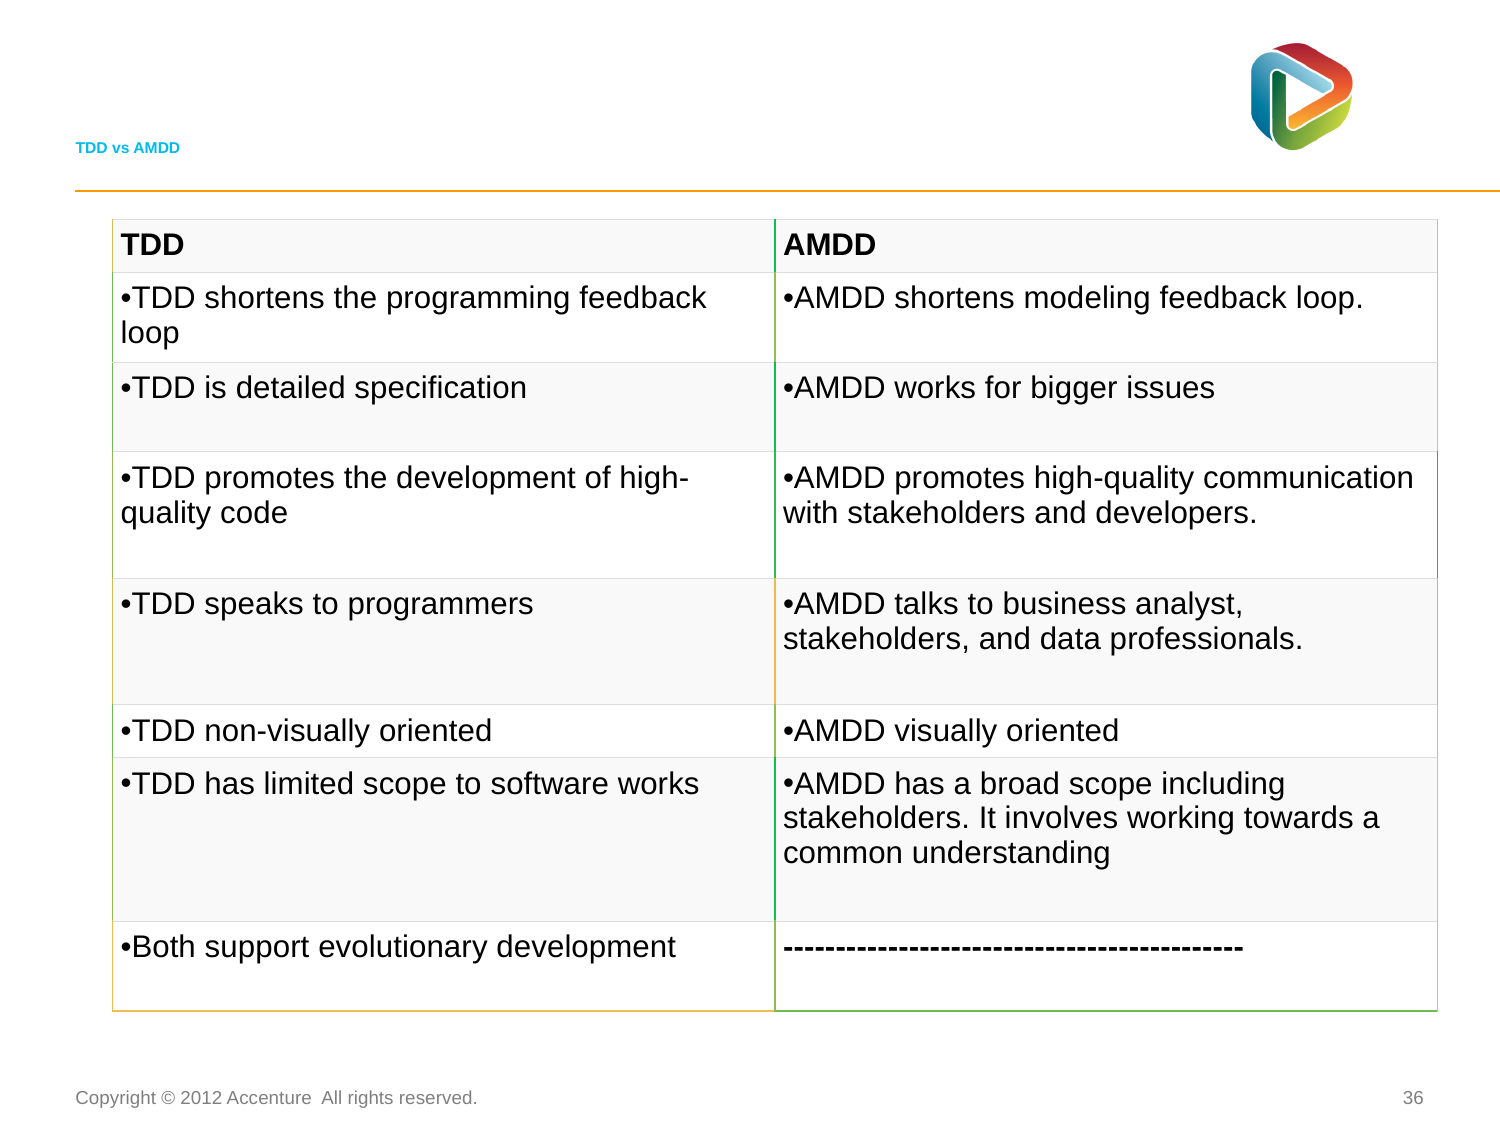

# TDD vs AMDD
| TDD | AMDD |
| --- | --- |
| TDD shortens the programming feedback loop | AMDD shortens modeling feedback loop. |
| TDD is detailed specification | AMDD works for bigger issues |
| TDD promotes the development of high-quality code | AMDD promotes high-quality communication with stakeholders and developers. |
| TDD speaks to programmers | AMDD talks to business analyst, stakeholders, and data professionals. |
| TDD non-visually oriented | AMDD visually oriented |
| TDD has limited scope to software works | AMDD has a broad scope including stakeholders. It involves working towards a common understanding |
| Both support evolutionary development | -------------------------------------------- |